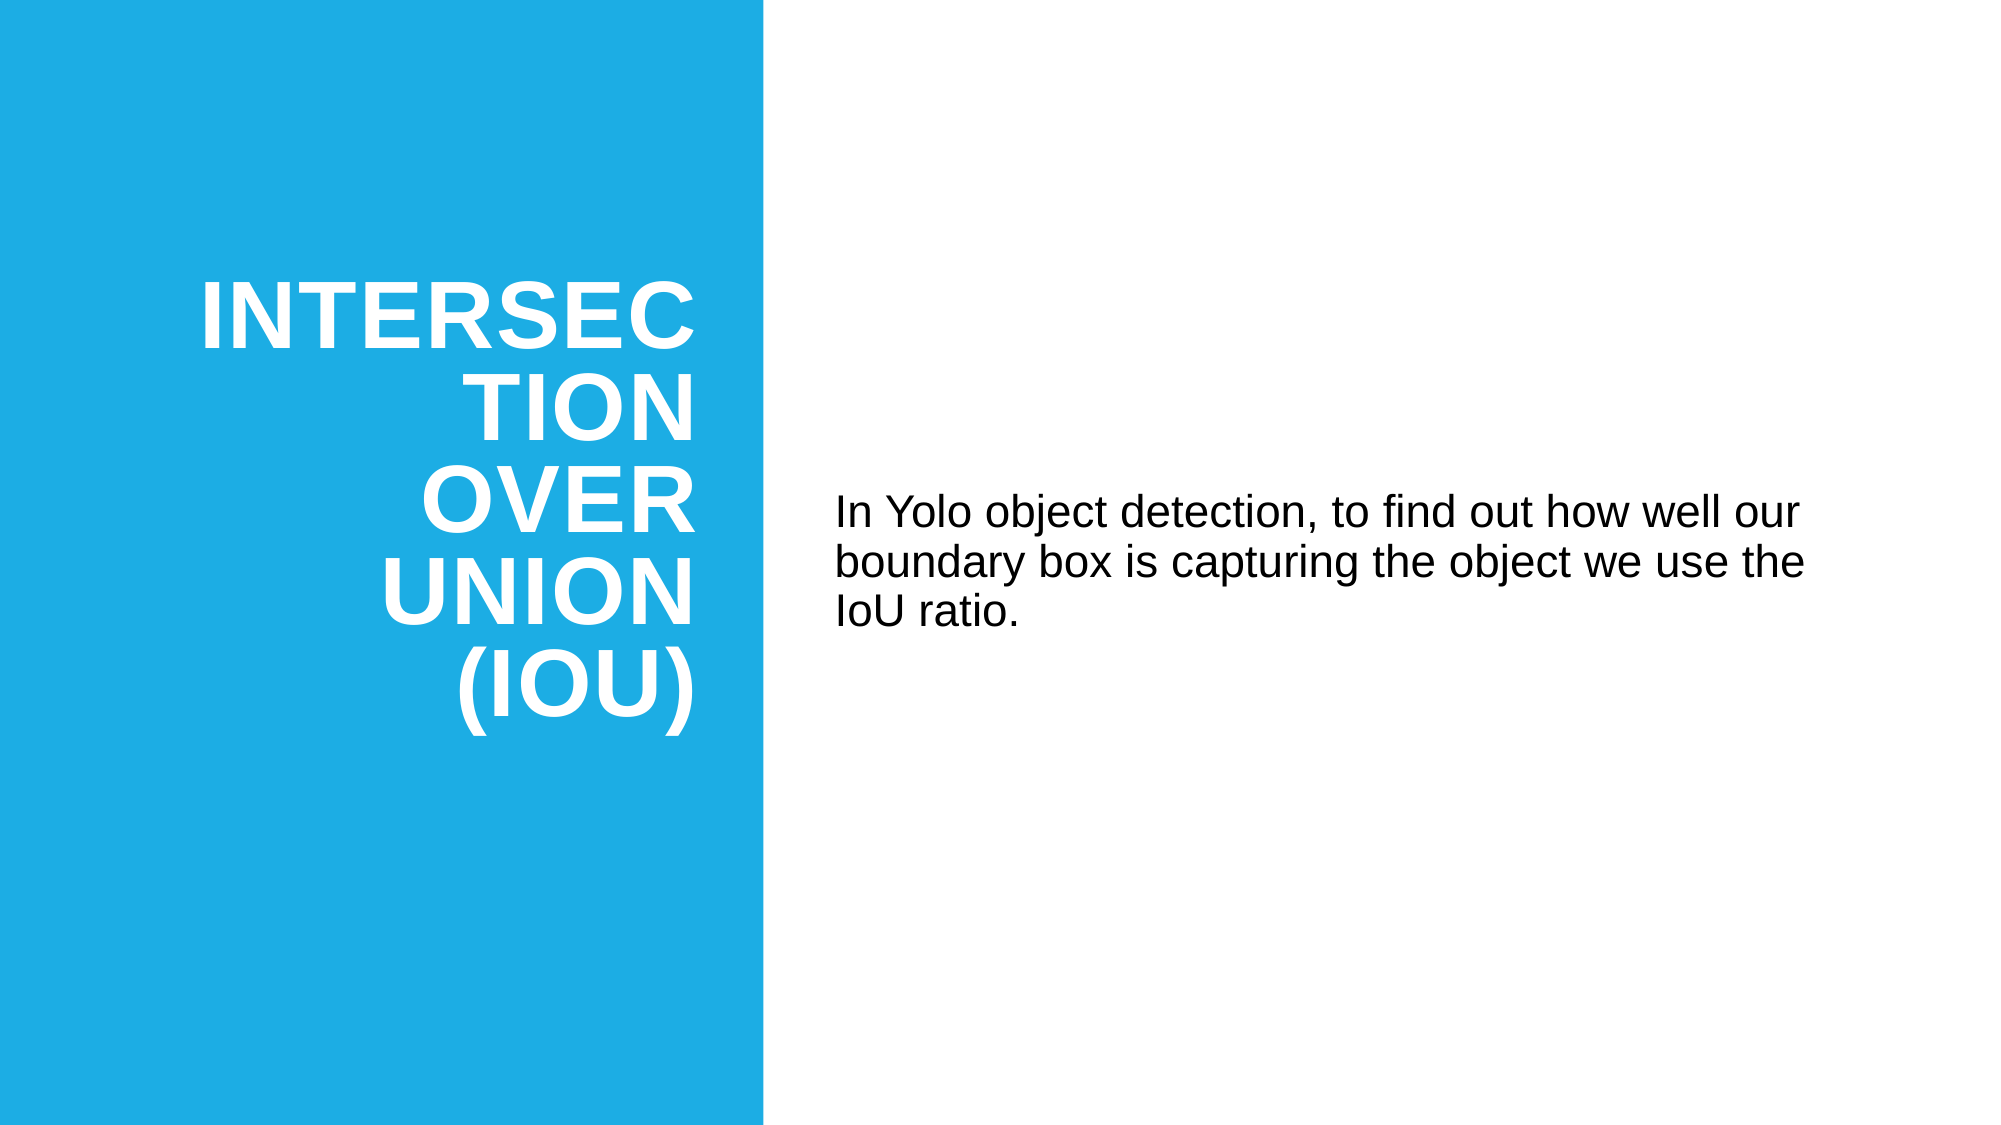

# Intersection over Union (IoU)
In Yolo object detection, to find out how well our boundary box is capturing the object we use the IoU ratio.